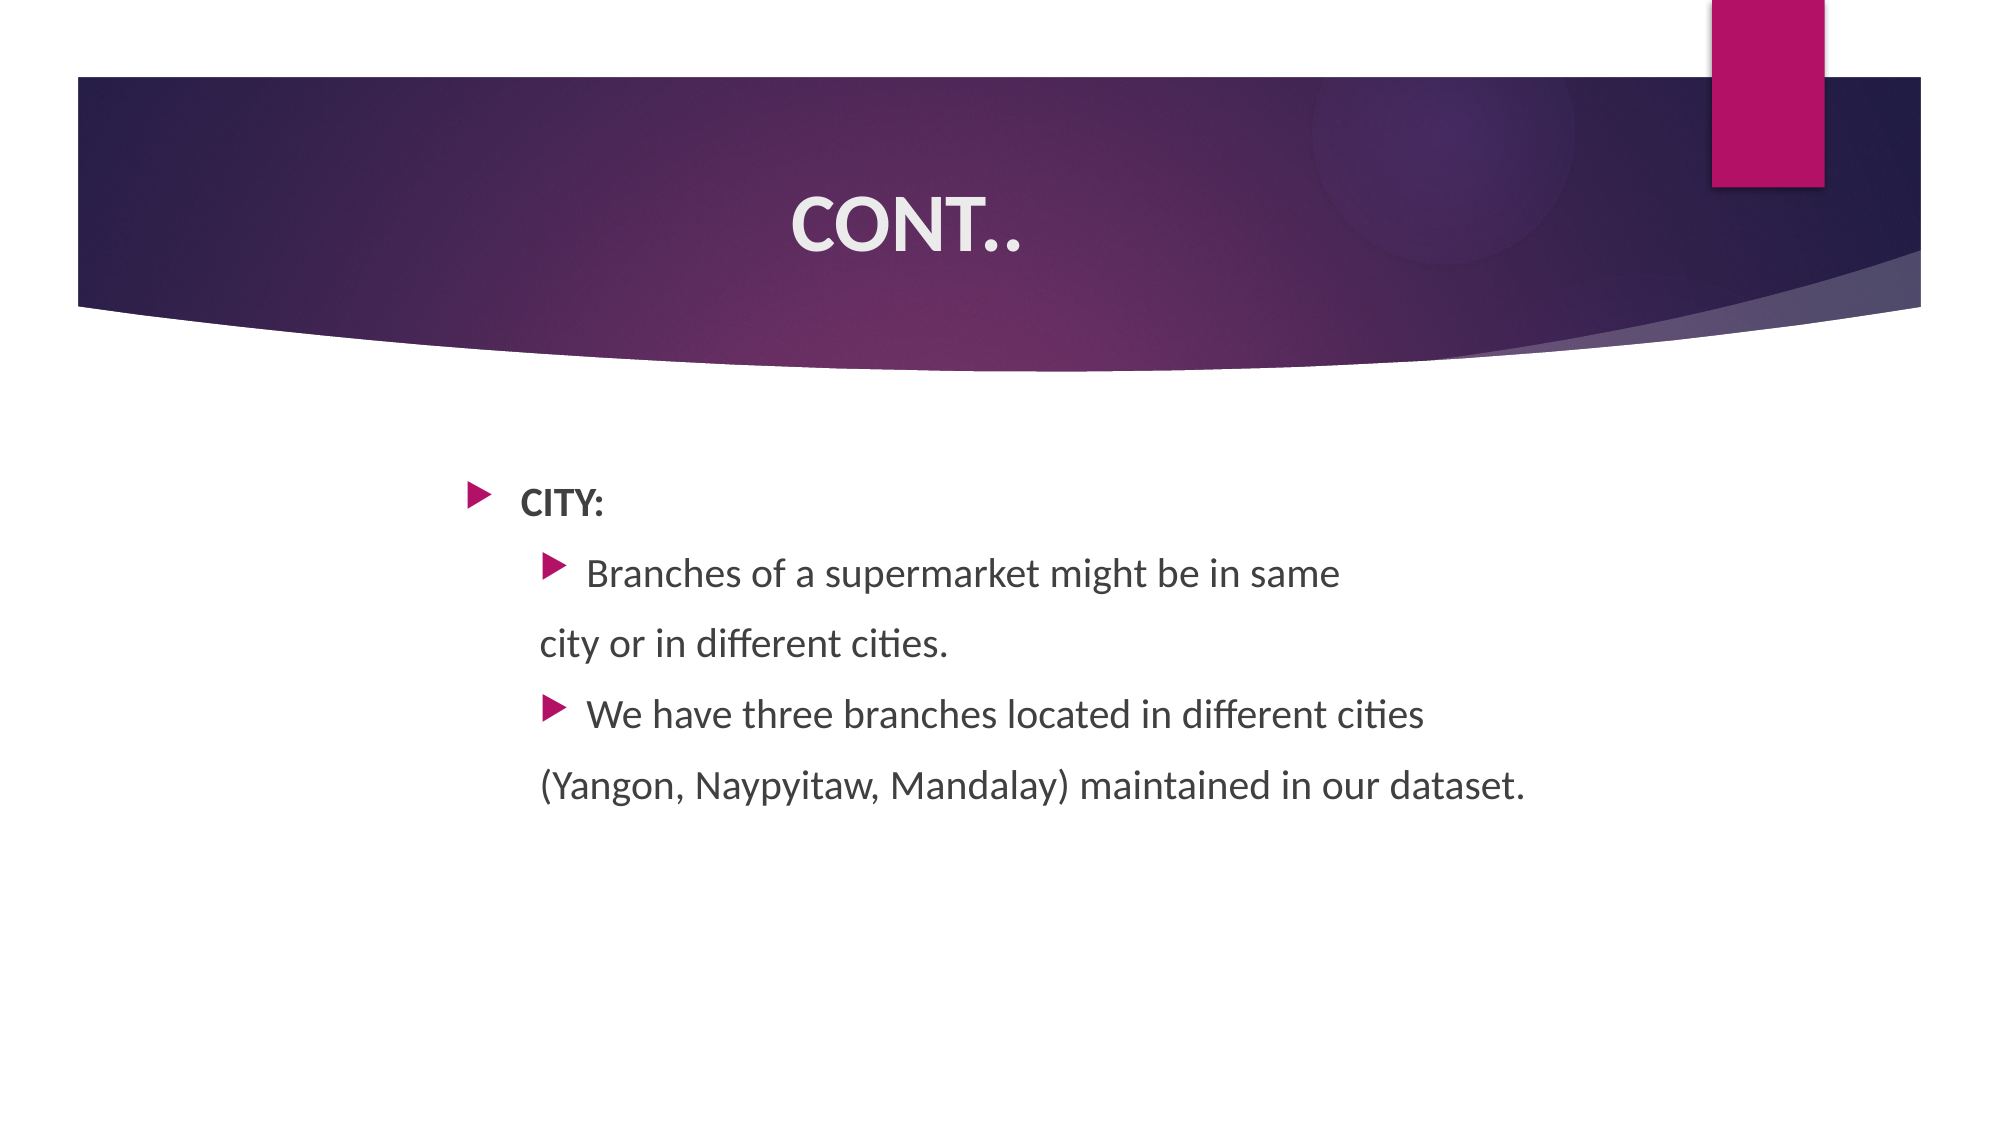

# CONT..
CITY:
Branches of a supermarket might be in same
city or in different cities.
We have three branches located in different cities
(Yangon, Naypyitaw, Mandalay) maintained in our dataset.